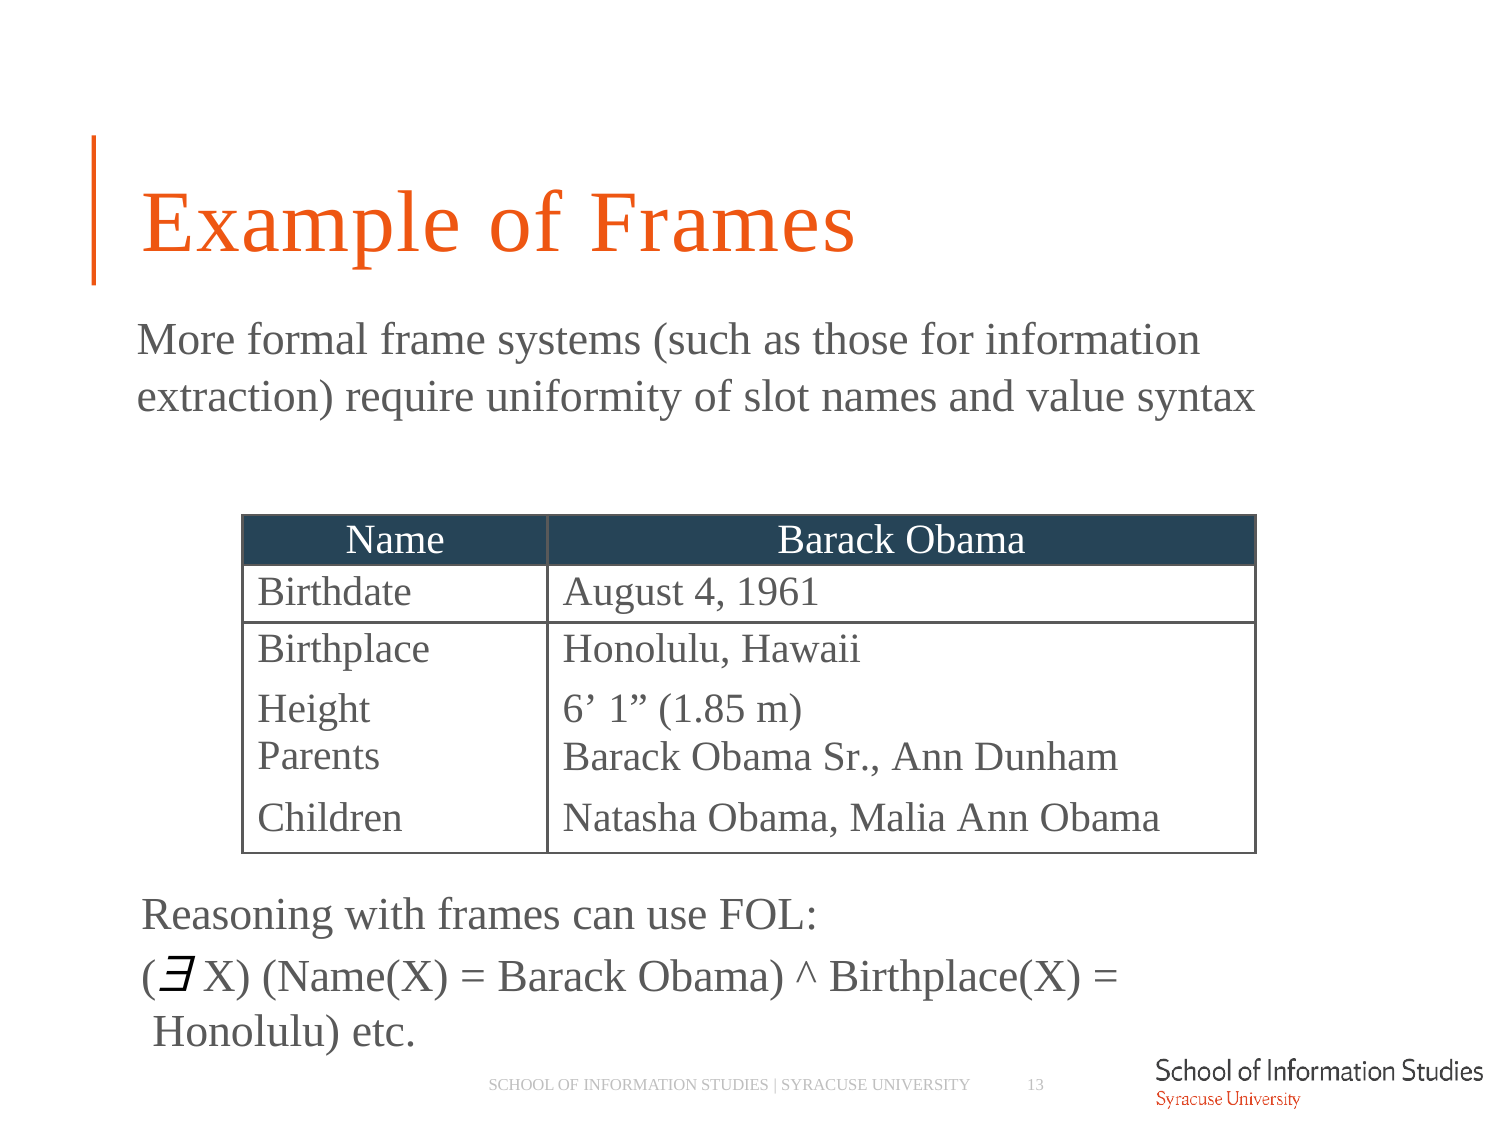

# Example of Frames
More formal frame systems (such as those for information  extraction) require uniformity of slot names and value syntax
| Name | Barack Obama |
| --- | --- |
| Birthdate | August 4, 1961 |
| Birthplace | Honolulu, Hawaii |
| Height Parents | 6’ 1” (1.85 m) Barack Obama Sr., Ann Dunham |
| Children | Natasha Obama, Malia Ann Obama |
Reasoning with frames can use FOL:
(∃ X) (Name(X) = Barack Obama) ^ Birthplace(X) =  Honolulu) etc.
SCHOOL OF INFORMATION STUDIES | SYRACUSE UNIVERSITY
13